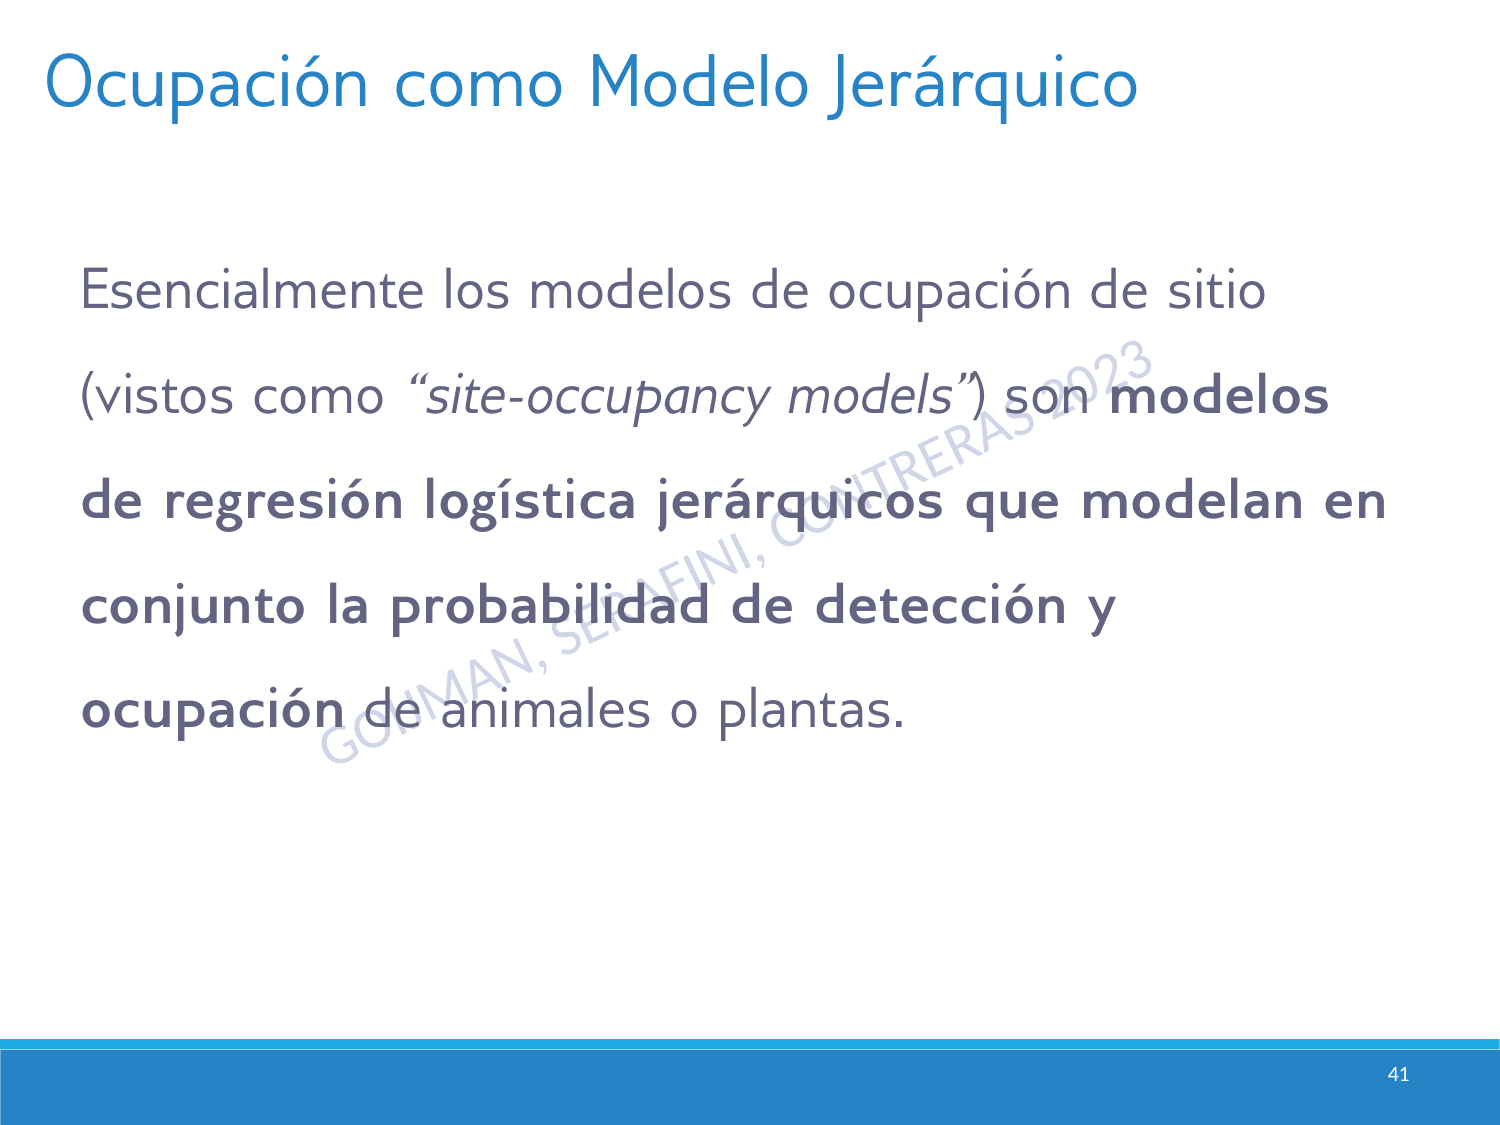

Ocupación como Modelo Jerárquico
Esencialmente los modelos de ocupación de sitio (vistos como “site-occupancy models”) son modelos de regresión logística jerárquicos que modelan en conjunto la probabilidad de detección y ocupación de animales o plantas.

41